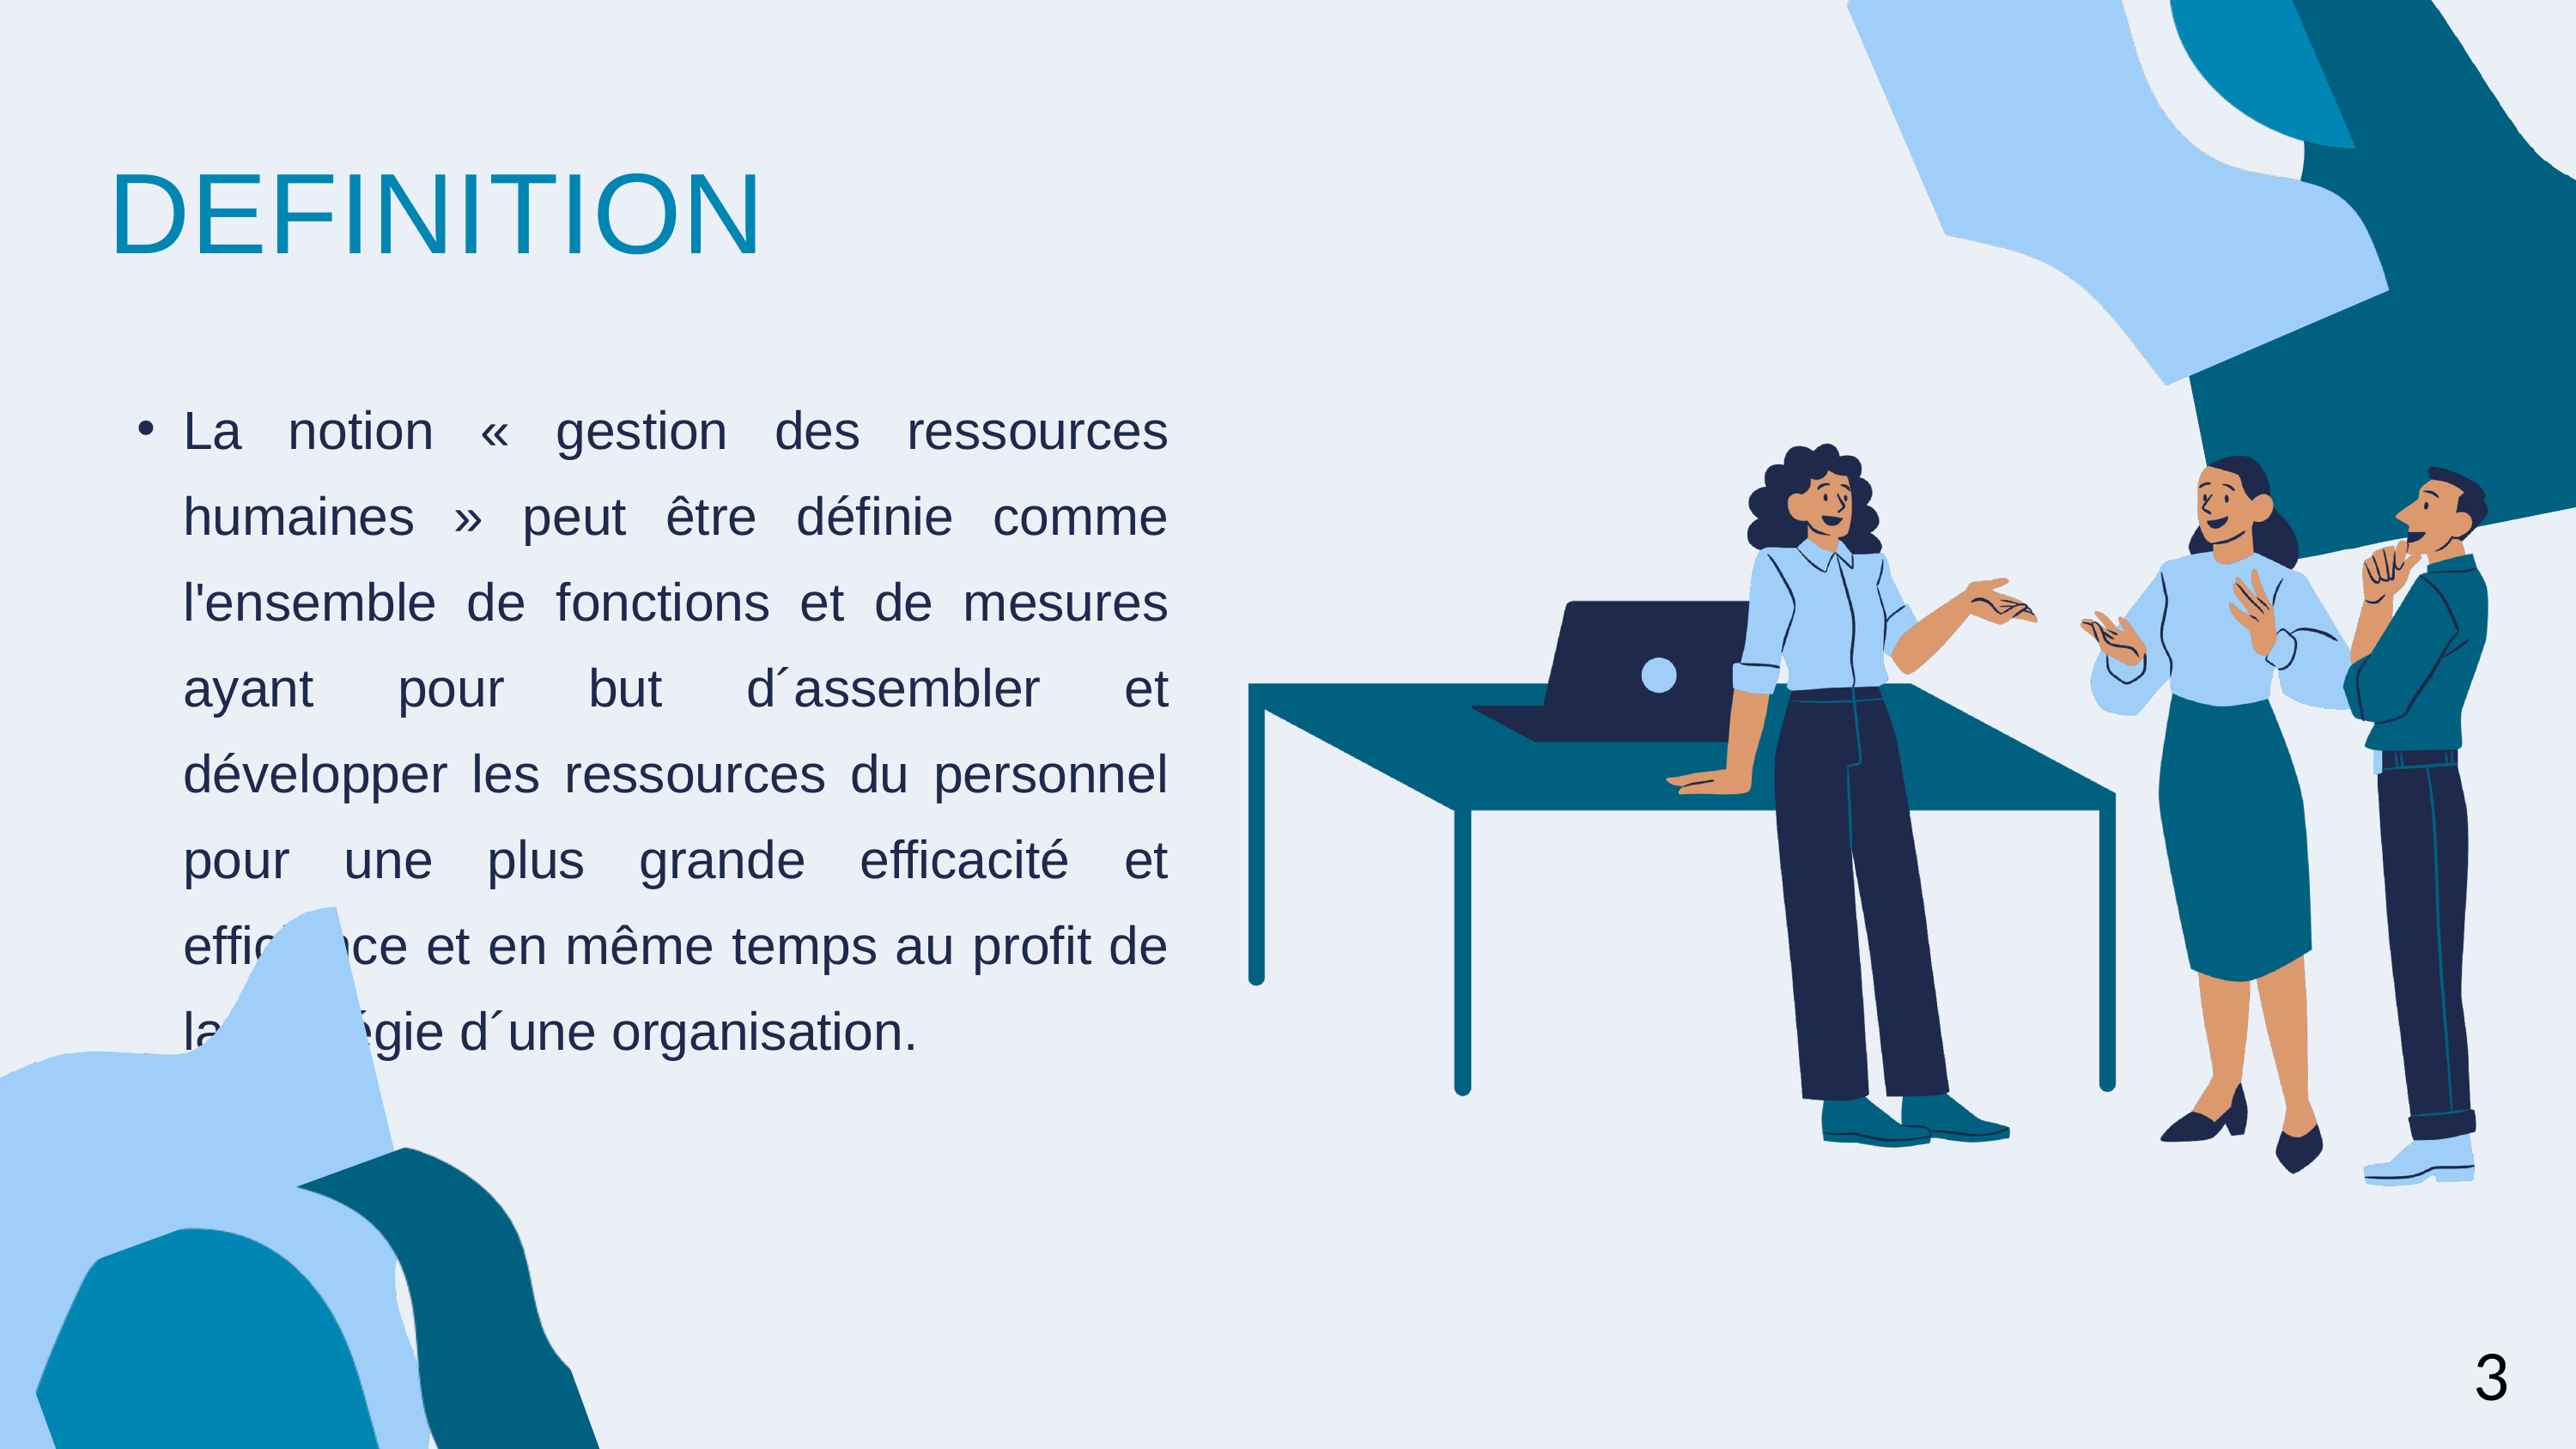

DEFINITION
La notion « gestion des ressources humaines » peut être définie comme l'ensemble de fonctions et de mesures ayant pour but d´assembler et développer les ressources du personnel pour une plus grande efficacité et efficience et en même temps au profit de la stratégie d´une organisation.

3